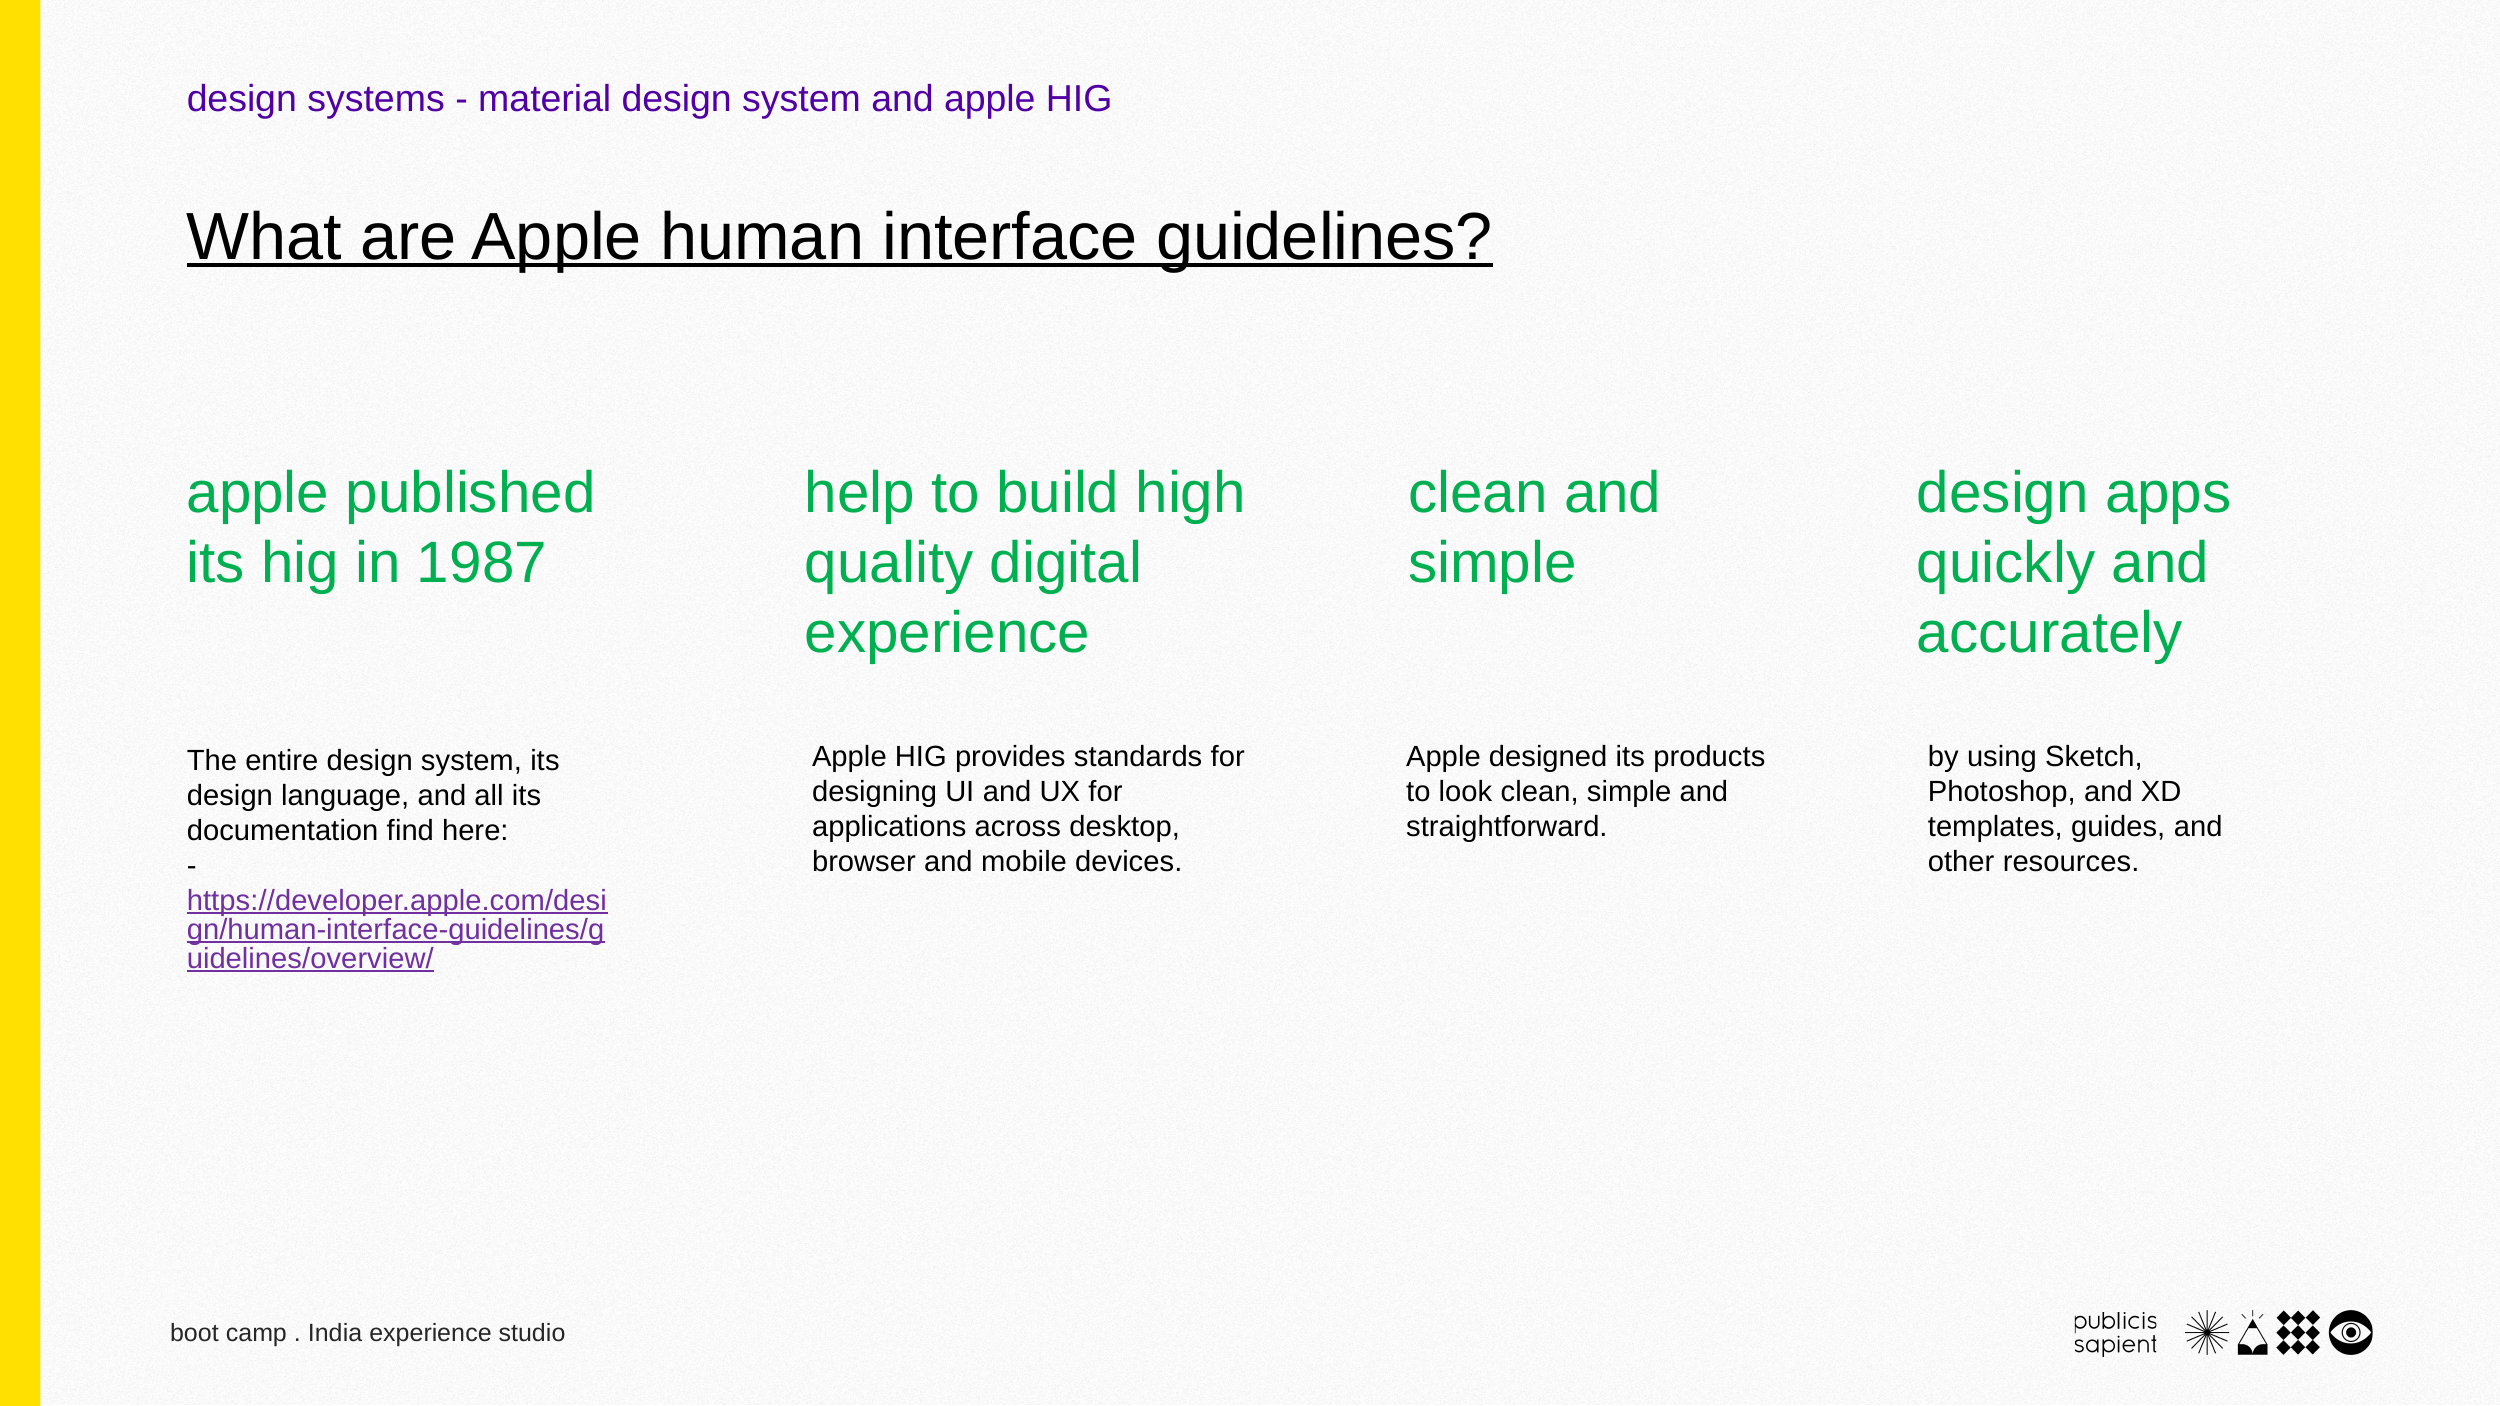

design systems - material design system and apple HIG
# What are Apple human interface guidelines?
apple published its hig in 1987
help to build high quality digital experience
clean and
simple
design apps quickly and accurately
Apple HIG provides standards for designing UI and UX for applications across desktop, browser and mobile devices.
Apple designed its products to look clean, simple and straightforward.
by using Sketch, Photoshop, and XD templates, guides, and other resources.
The entire design system, its design language, and all its documentation find here:
-https://developer.apple.com/design/human-interface-guidelines/guidelines/overview/